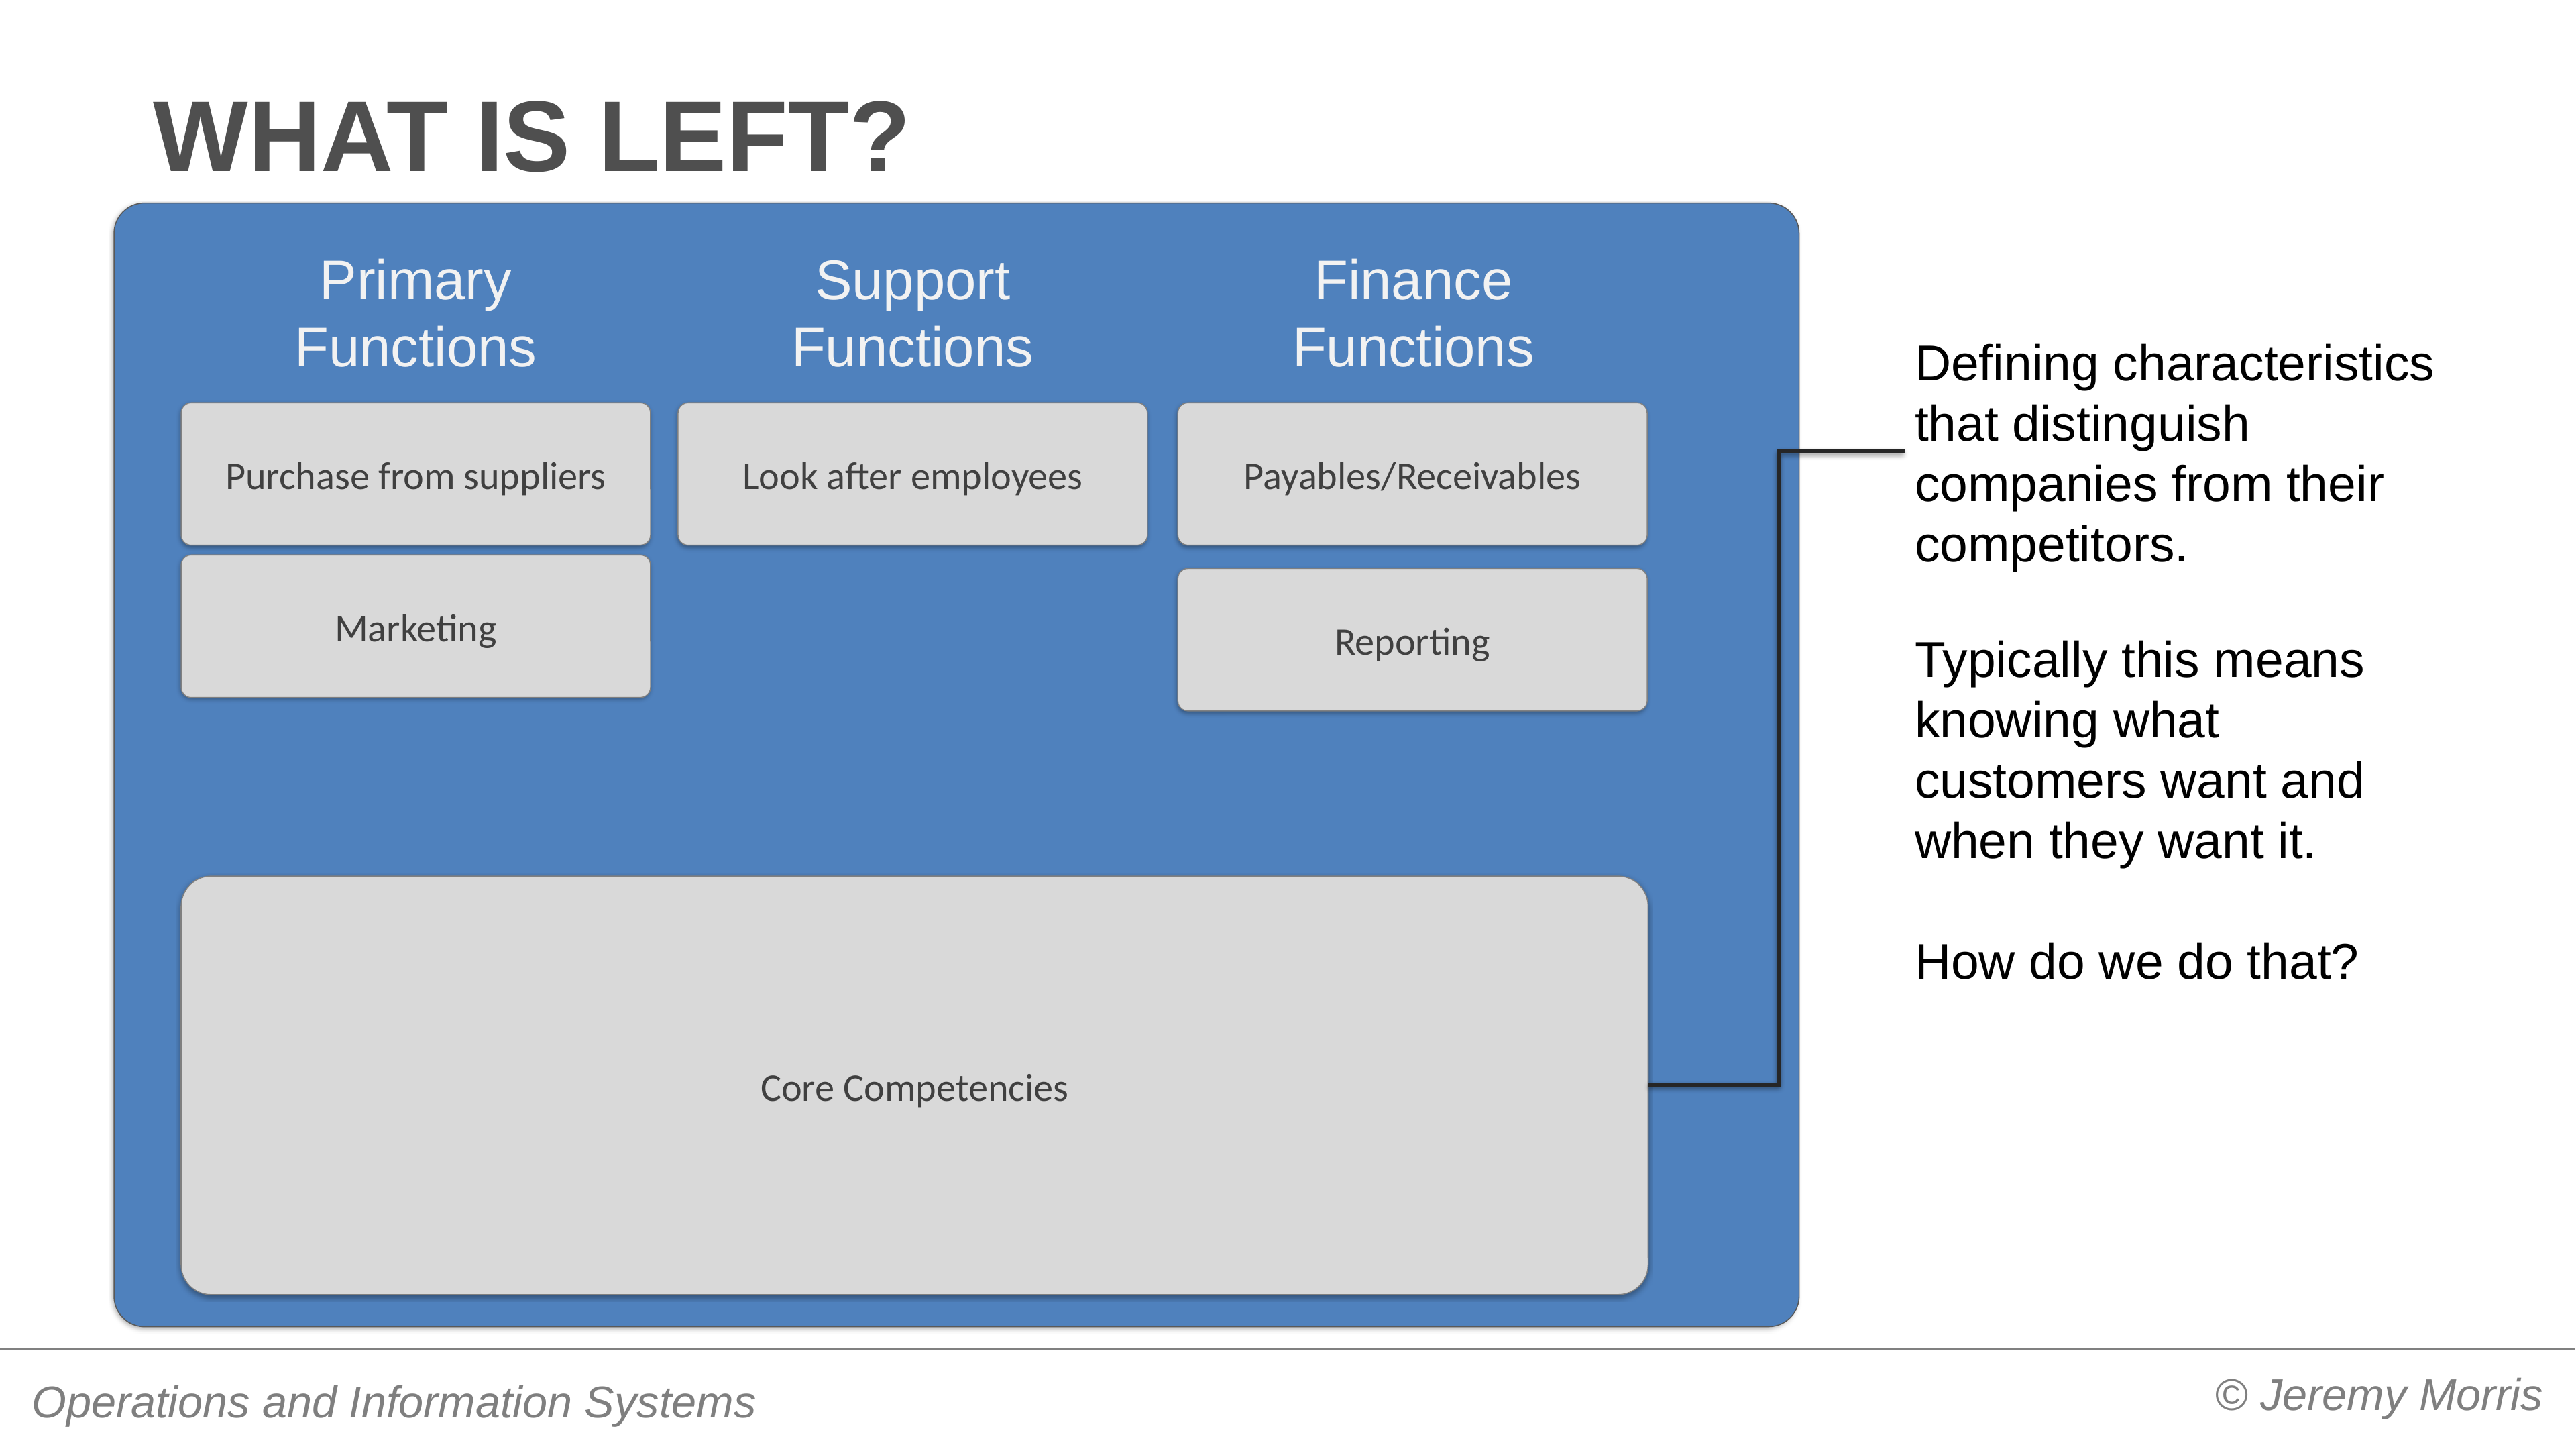

# What is left?

Finance Functions
Support Functions
Primary Functions
Defining characteristics that distinguish companies from their competitors.
Purchase from suppliers
Look after employees
Payables/Receivables
Marketing
Reporting
Typically this means knowing what customers want and when they want it.

How do we do that?
Core Competencies